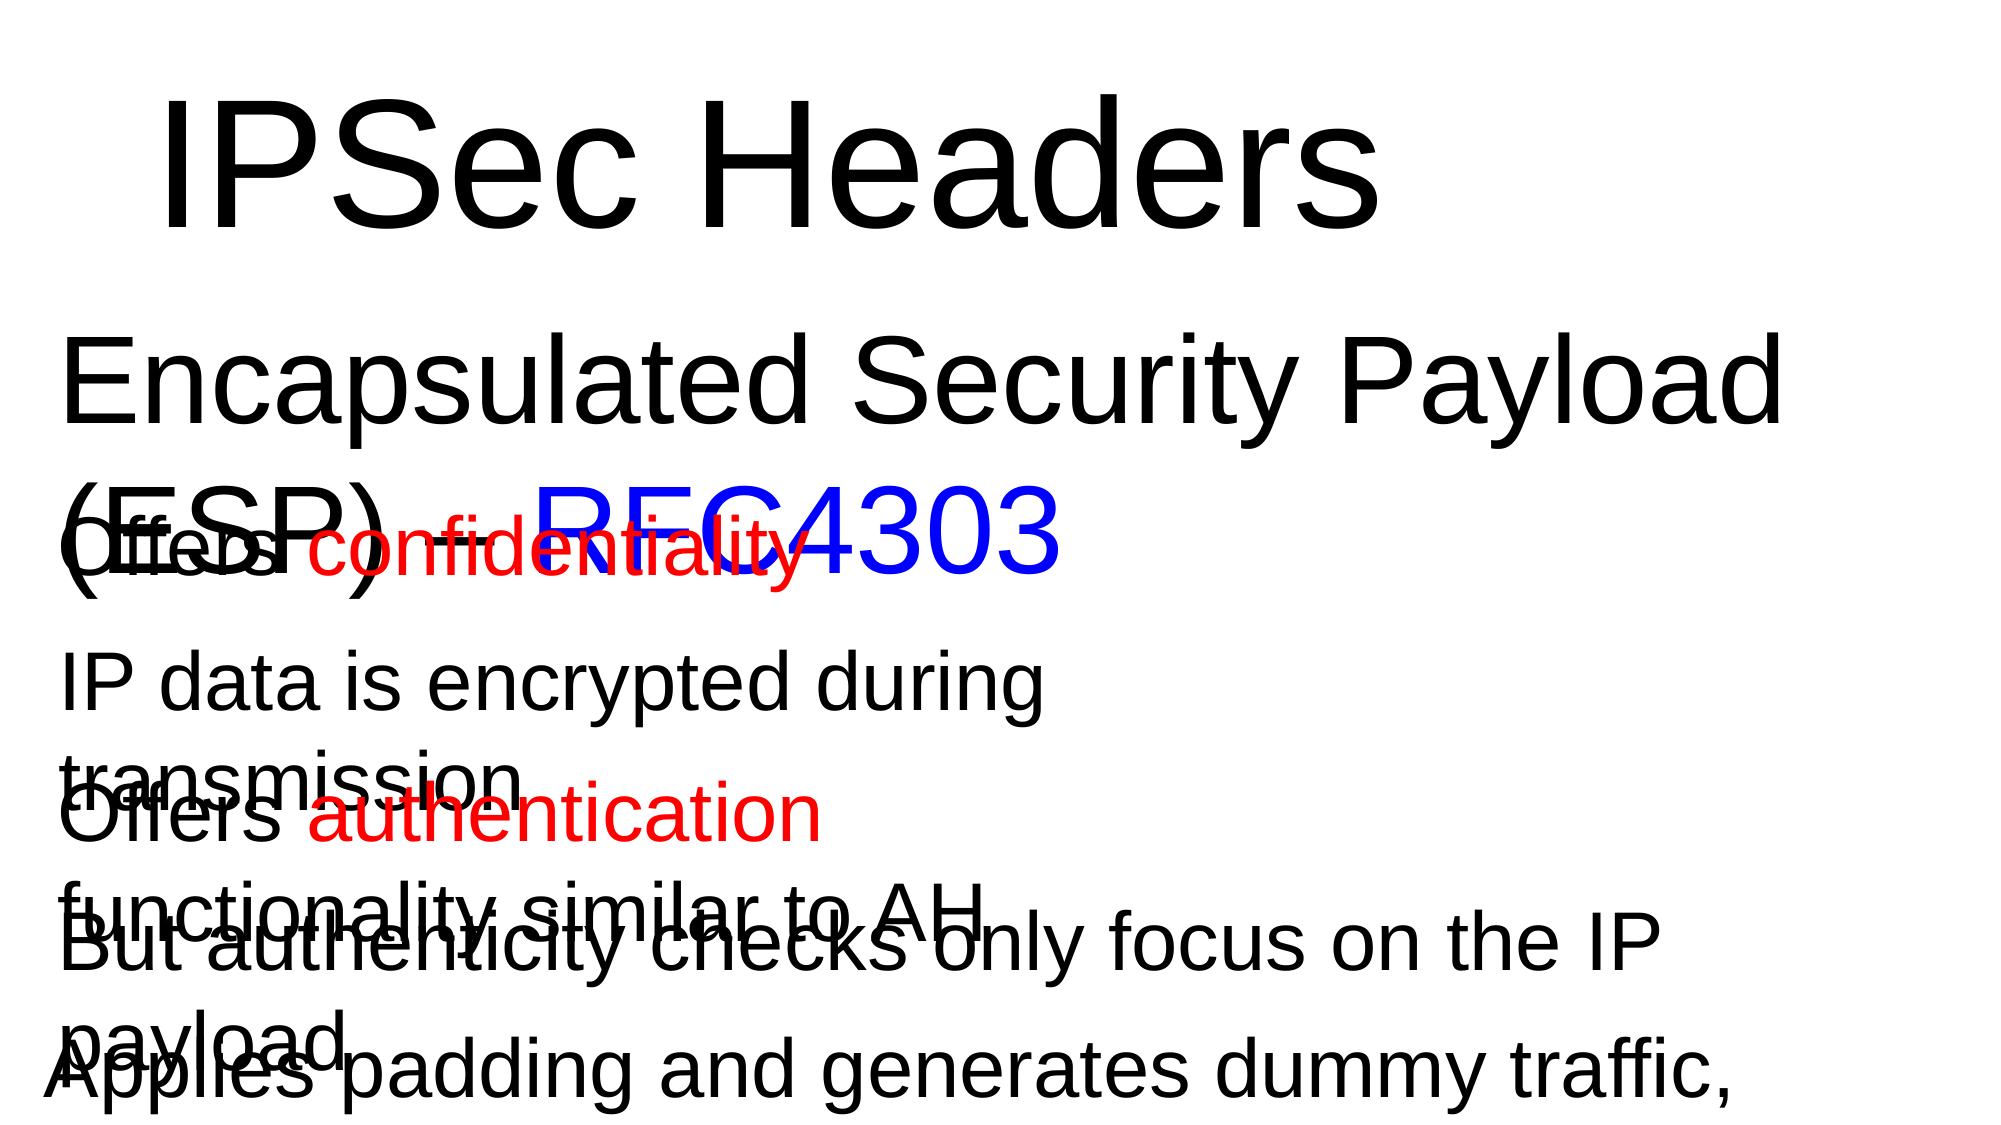

# IPSec Headers
Encapsulated Security Payload (ESP) – RFC4303
Offers confidentiality
IP data is encrypted during transmission
Offers authentication functionality similar to AH
But authenticity checks only focus on the IP payload
Applies padding and generates dummy traffic, Makes traffic analysis harder